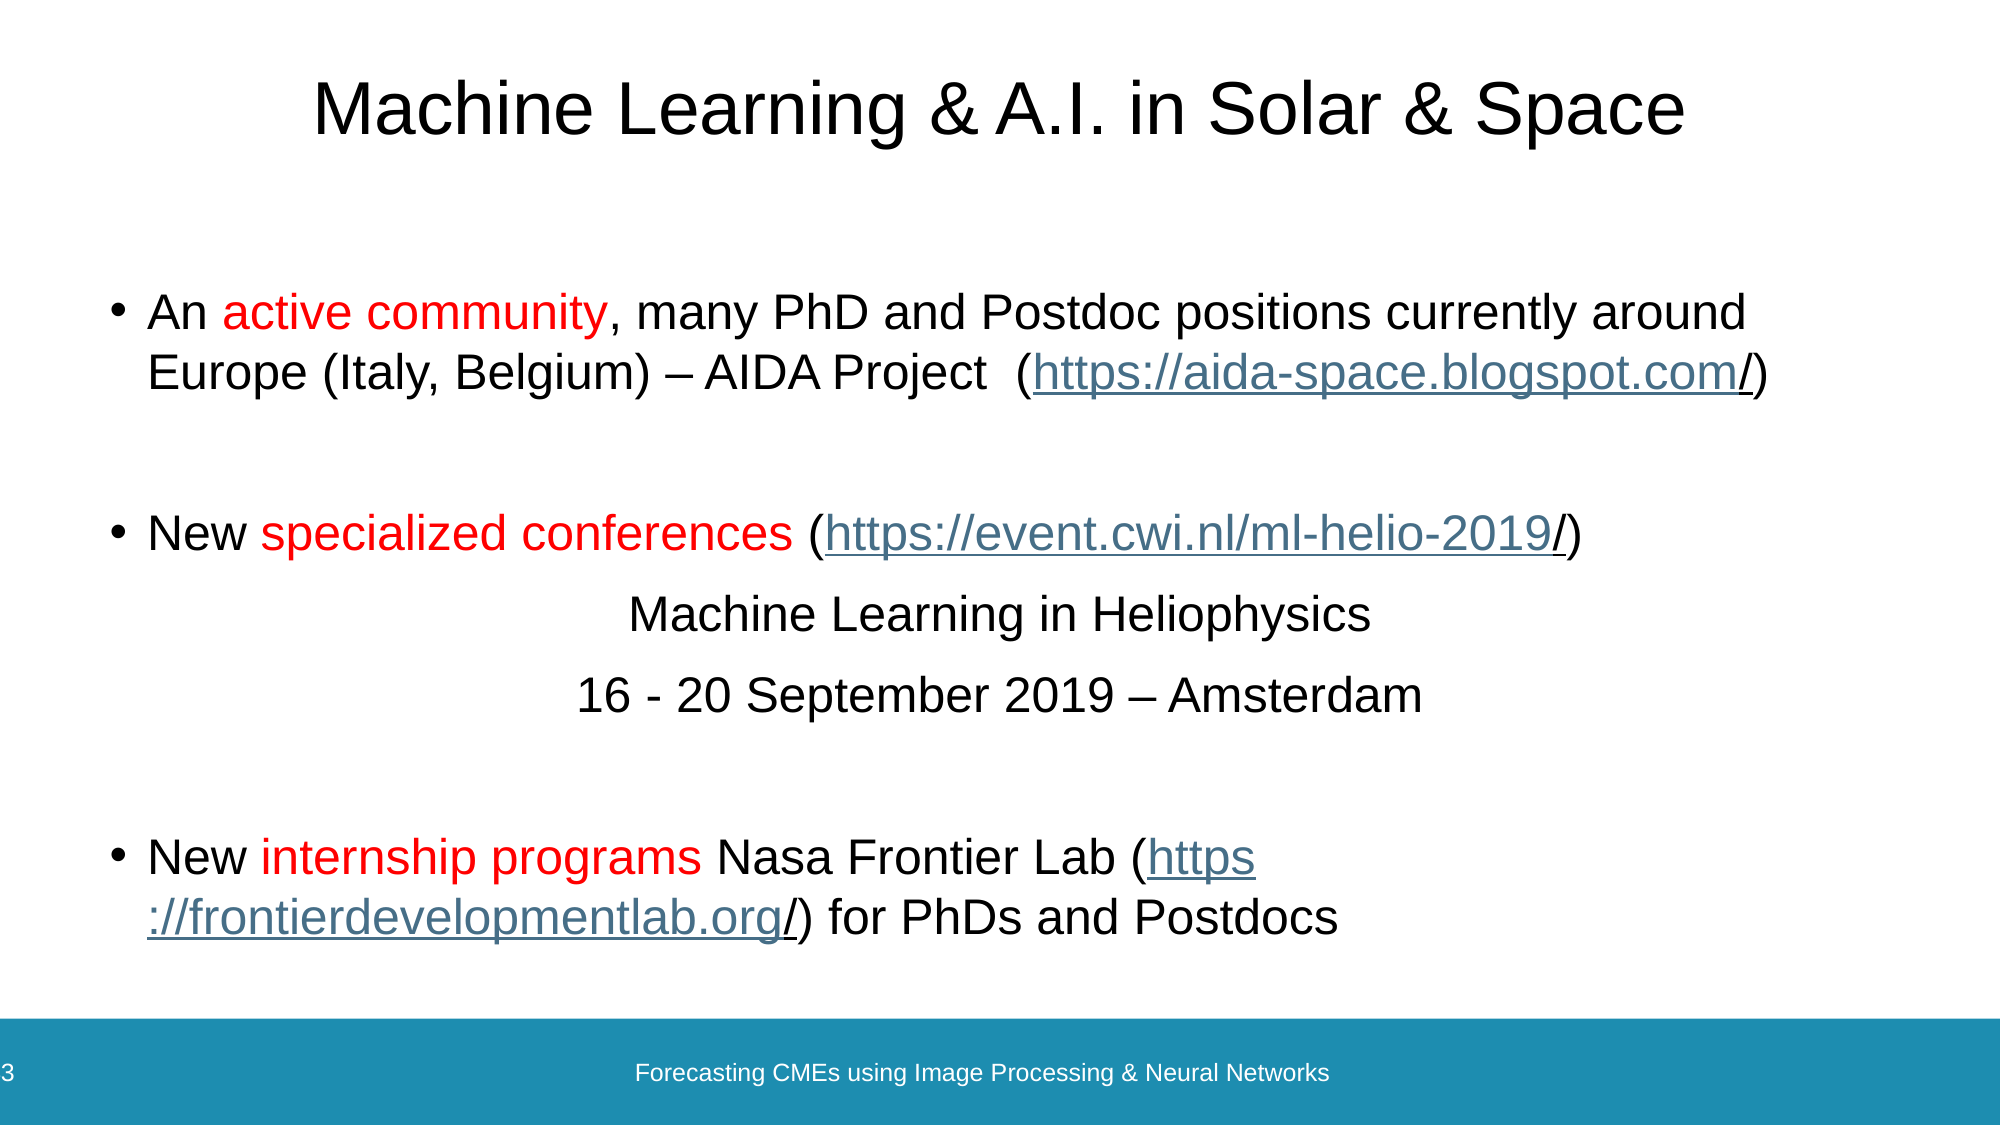

# Machine Learning & A.I. in Solar & Space
An active community, many PhD and Postdoc positions currently around Europe (Italy, Belgium) – AIDA Project  (https://aida-space.blogspot.com/)

New specialized conferences (https://event.cwi.nl/ml-helio-2019/)
Machine Learning in Heliophysics
16 - 20 September 2019 – Amsterdam

New internship programs Nasa Frontier Lab (https://frontierdevelopmentlab.org/) for PhDs and Postdocs